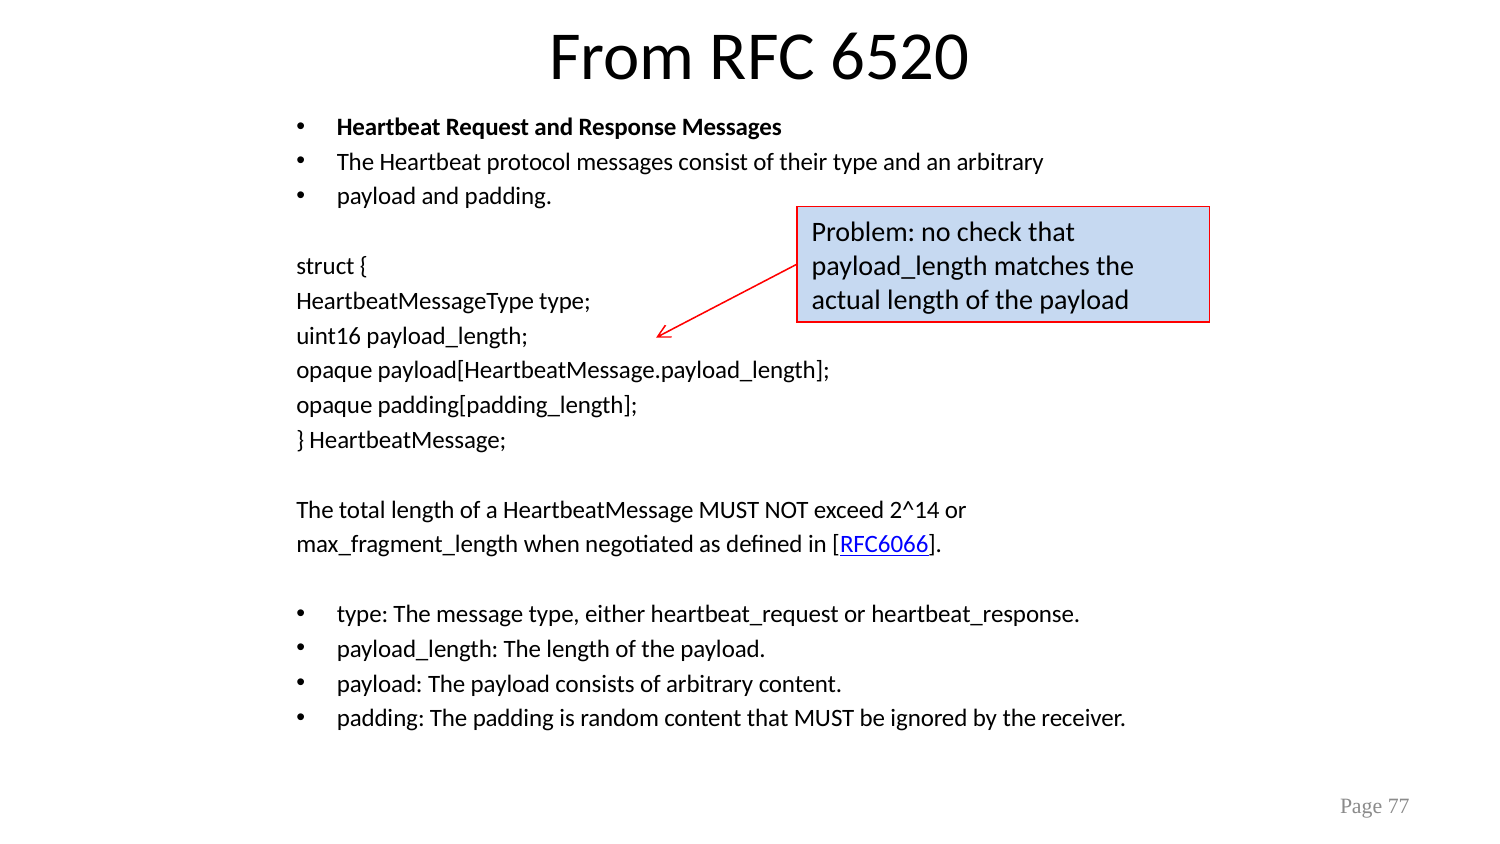

# From RFC 6520
Heartbeat Request and Response Messages
The Heartbeat protocol messages consist of their type and an arbitrary
payload and padding.

struct {
HeartbeatMessageType type;
uint16 payload_length;
opaque payload[HeartbeatMessage.payload_length];
opaque padding[padding_length];
} HeartbeatMessage;

The total length of a HeartbeatMessage MUST NOT exceed 2^14 or
max_fragment_length when negotiated as defined in [RFC6066].

type: The message type, either heartbeat_request or heartbeat_response.
payload_length: The length of the payload.
payload: The payload consists of arbitrary content.
padding: The padding is random content that MUST be ignored by the receiver.
Problem: no check that payload_length matches the actual length of the payload
Page 77